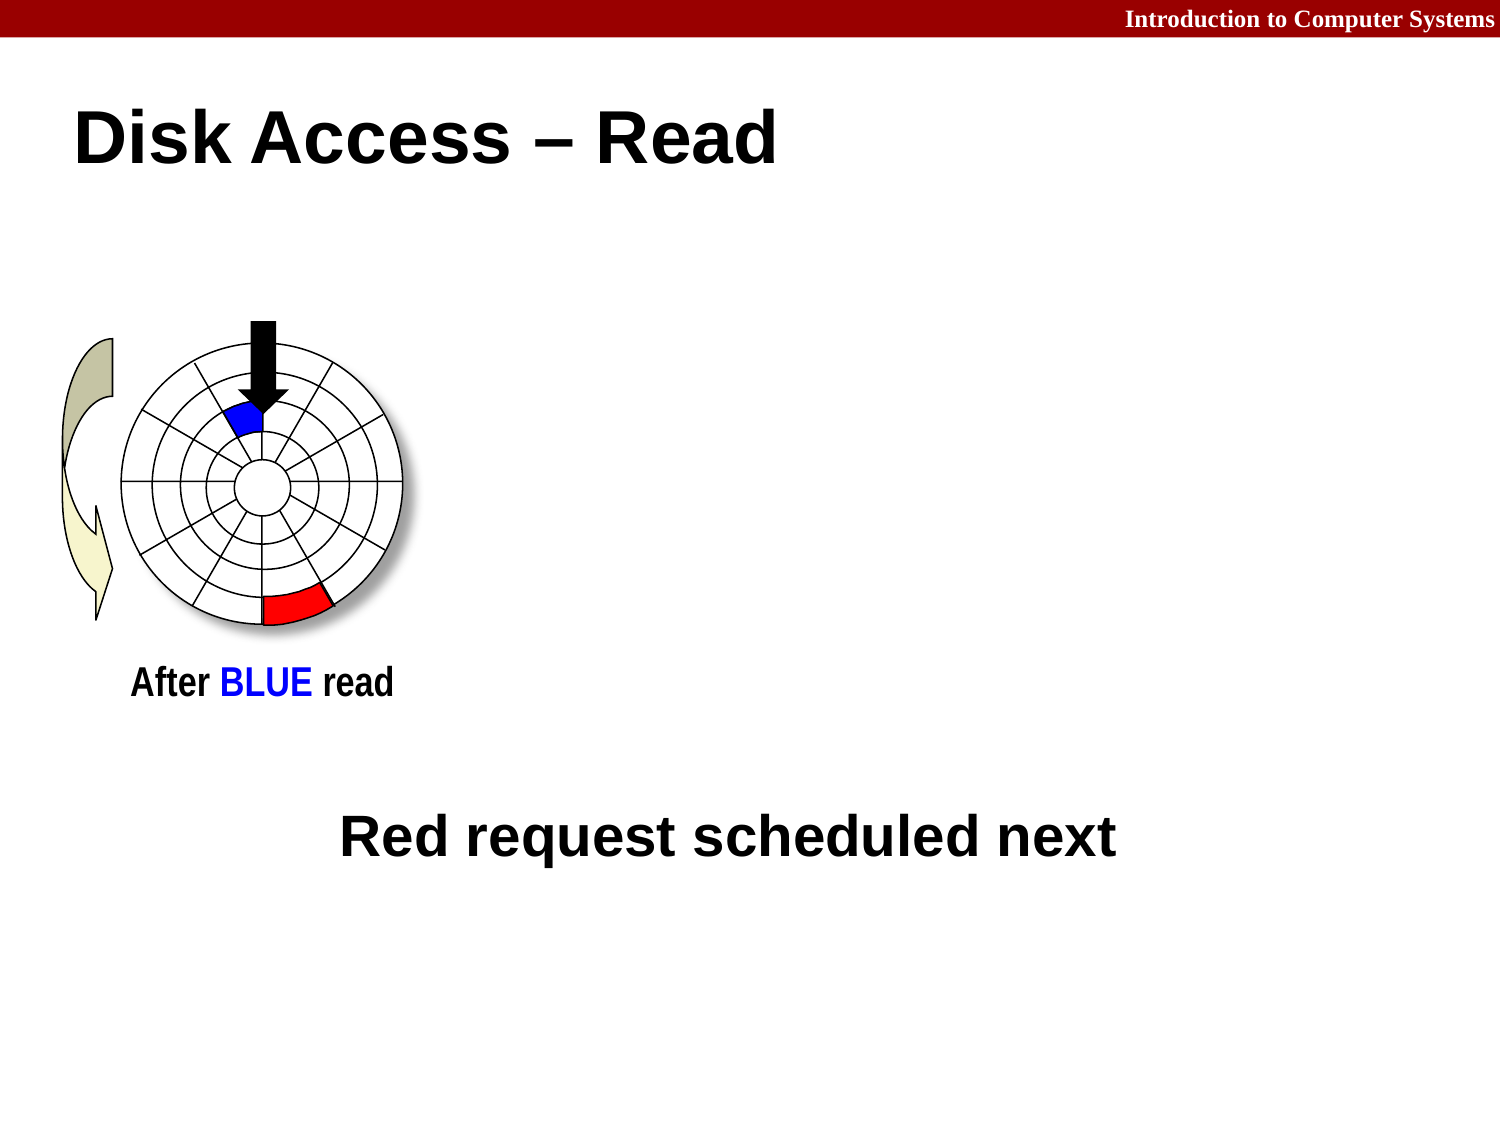

# Disk Access – Read

After BLUE read
Red request scheduled next